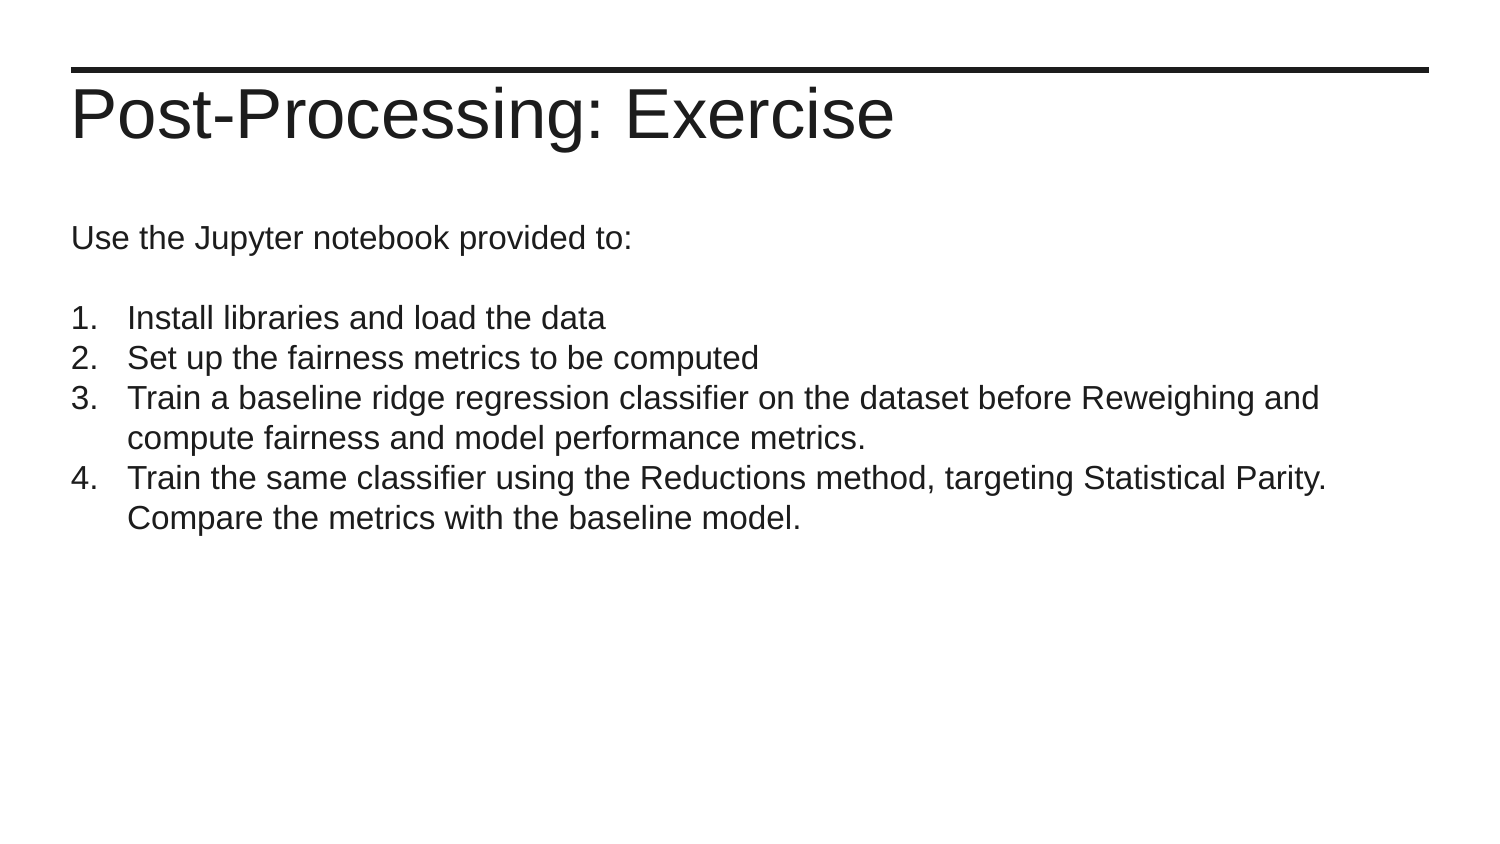

Post-Processing: Exercise
Use the Jupyter notebook provided to:

Install libraries and load the data
Set up the fairness metrics to be computed
Train a baseline ridge regression classifier on the dataset before Reweighing and compute fairness and model performance metrics.
Train the same classifier using the Reductions method, targeting Statistical Parity. Compare the metrics with the baseline model.